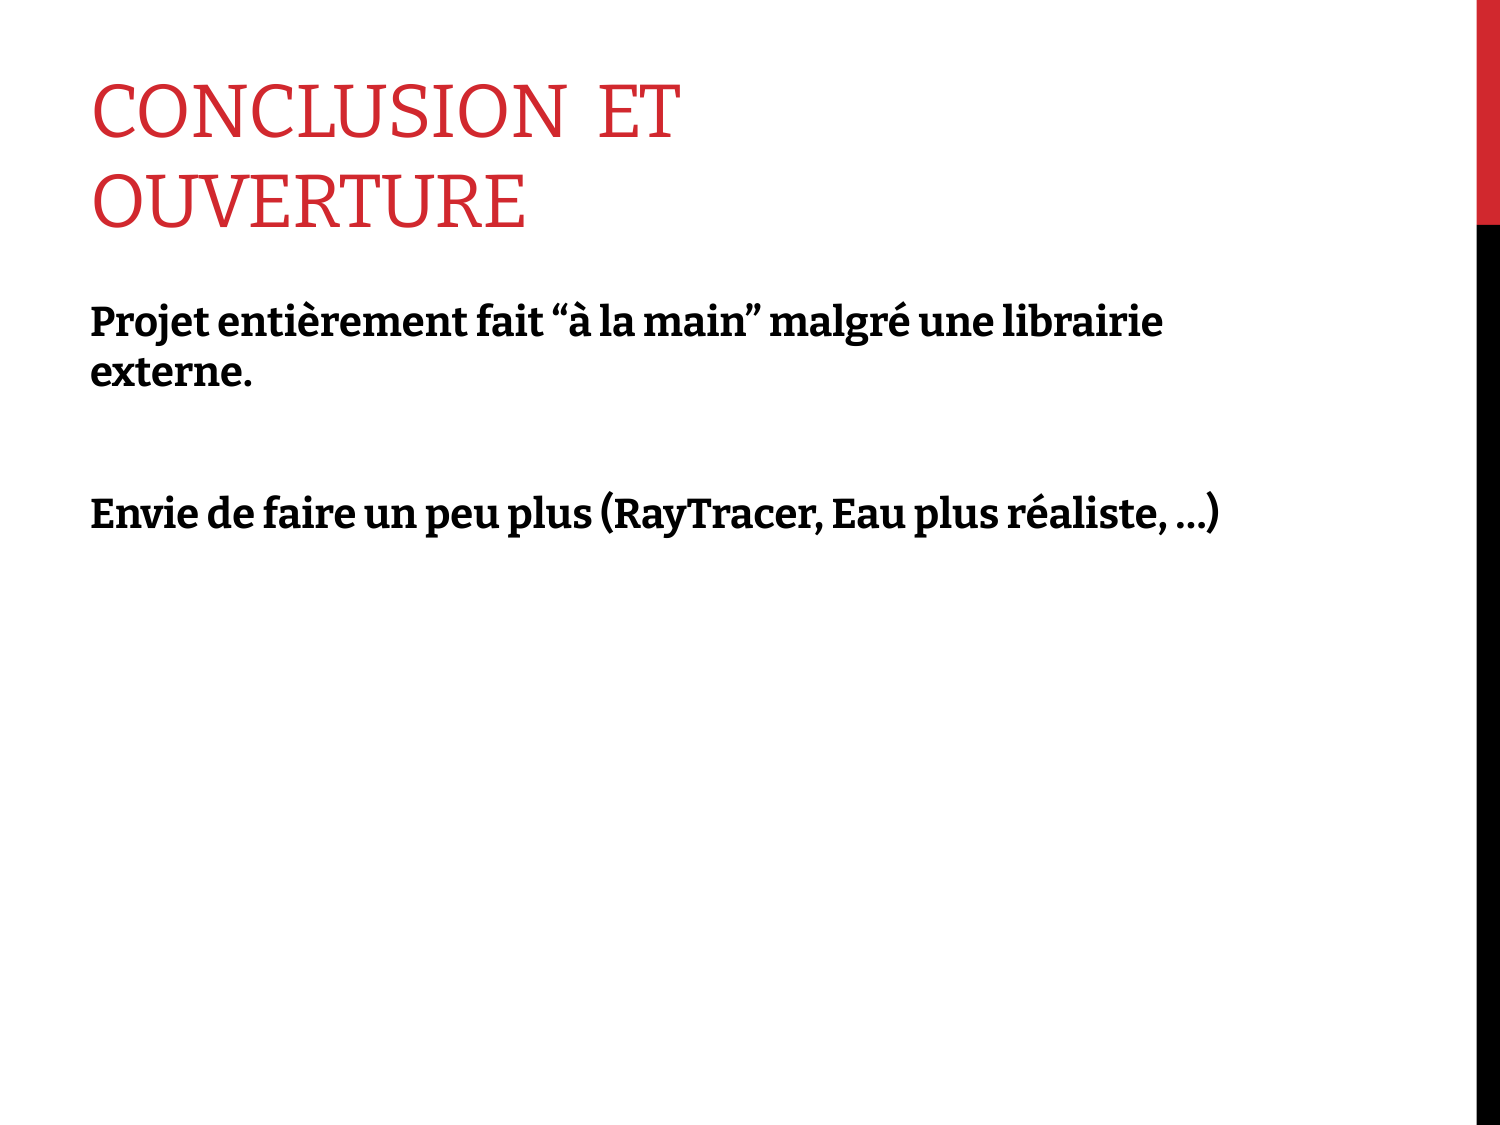

# Conclusion  et ouverture
Projet entièrement fait “à la main” malgré une librairie externe.

Envie de faire un peu plus (RayTracer, Eau plus réaliste, …)